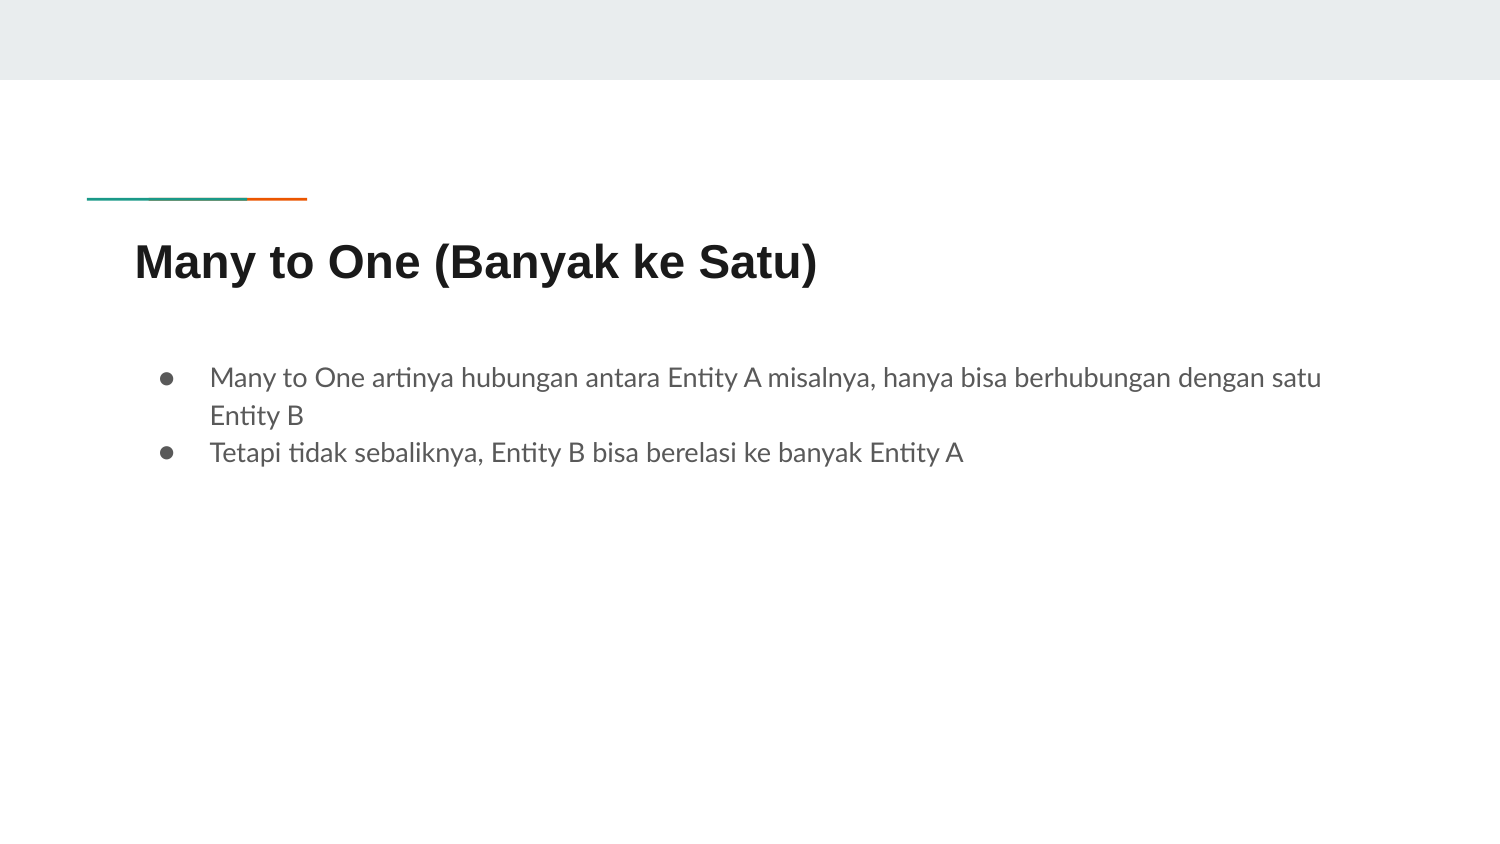

# Many to One (Banyak ke Satu)
Many to One artinya hubungan antara Entity A misalnya, hanya bisa berhubungan dengan satu Entity B
Tetapi tidak sebaliknya, Entity B bisa berelasi ke banyak Entity A